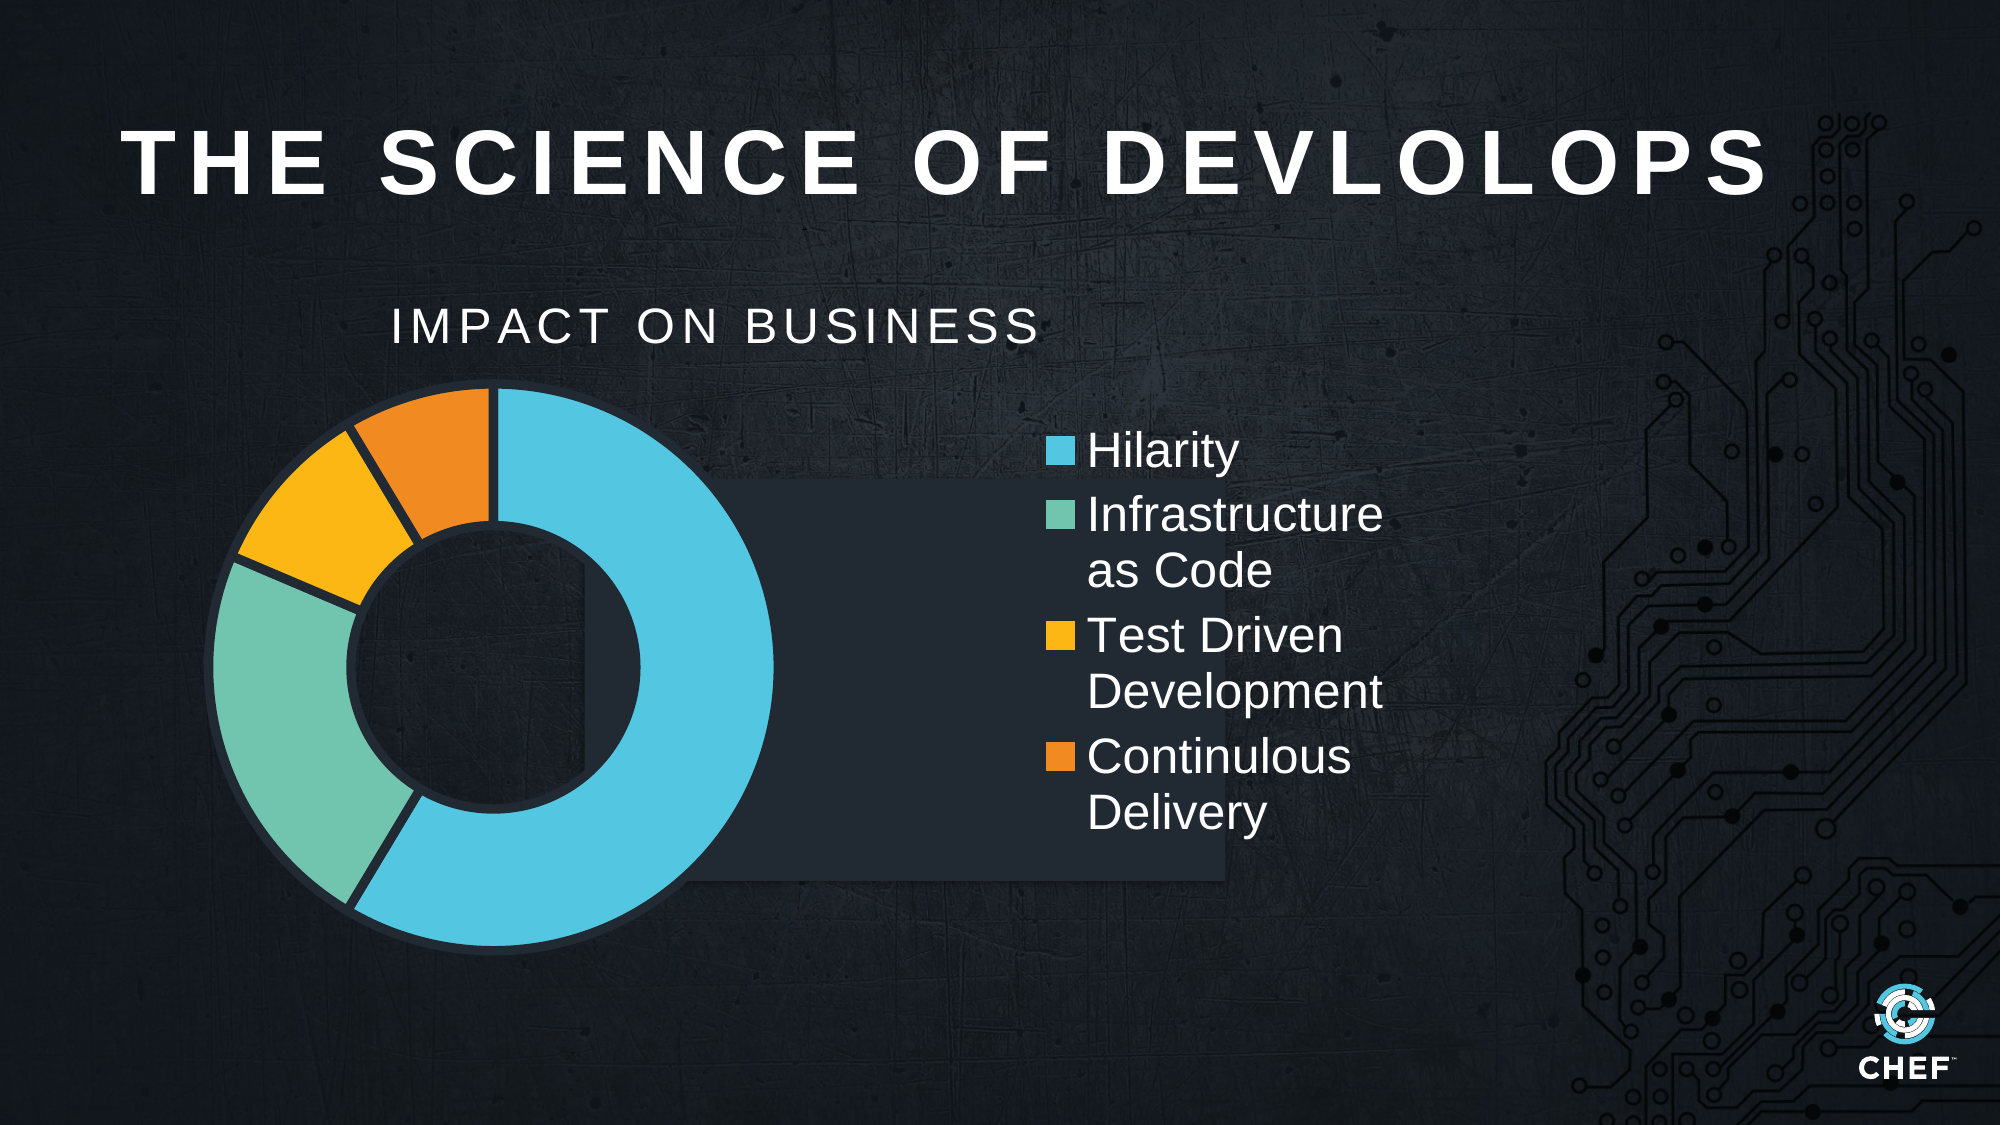

# THE SCIENCE OF DEVLOLOPS

### Chart: IMPACT ON BUSINESS

| Category | Sales |
|---|---|
| Hilarity | 8.2 |
| Infrastructure as Code | 3.2 |
| Test Driven Development | 1.4 |
| Continulous Delivery | 1.2 |